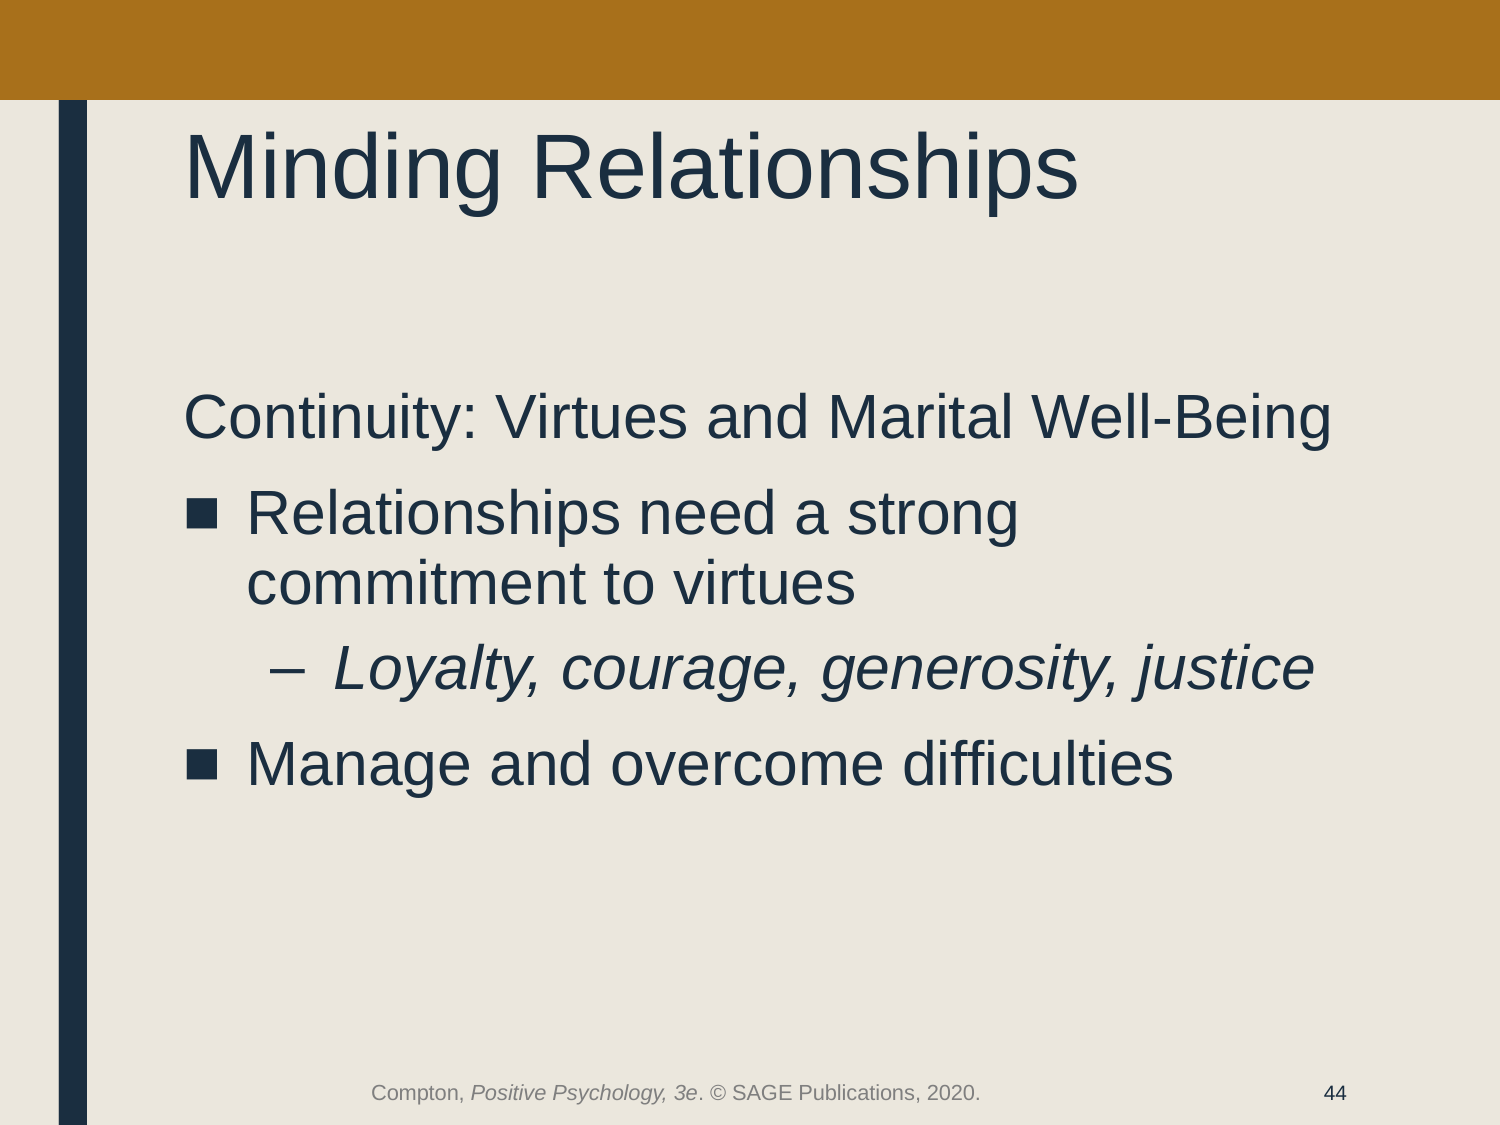

# Minding Relationships
Continuity: Virtues and Marital Well-Being
Relationships need a strong commitment to virtues
Loyalty, courage, generosity, justice
Manage and overcome difficulties

Compton, Positive Psychology, 3e. © SAGE Publications, 2020.
44